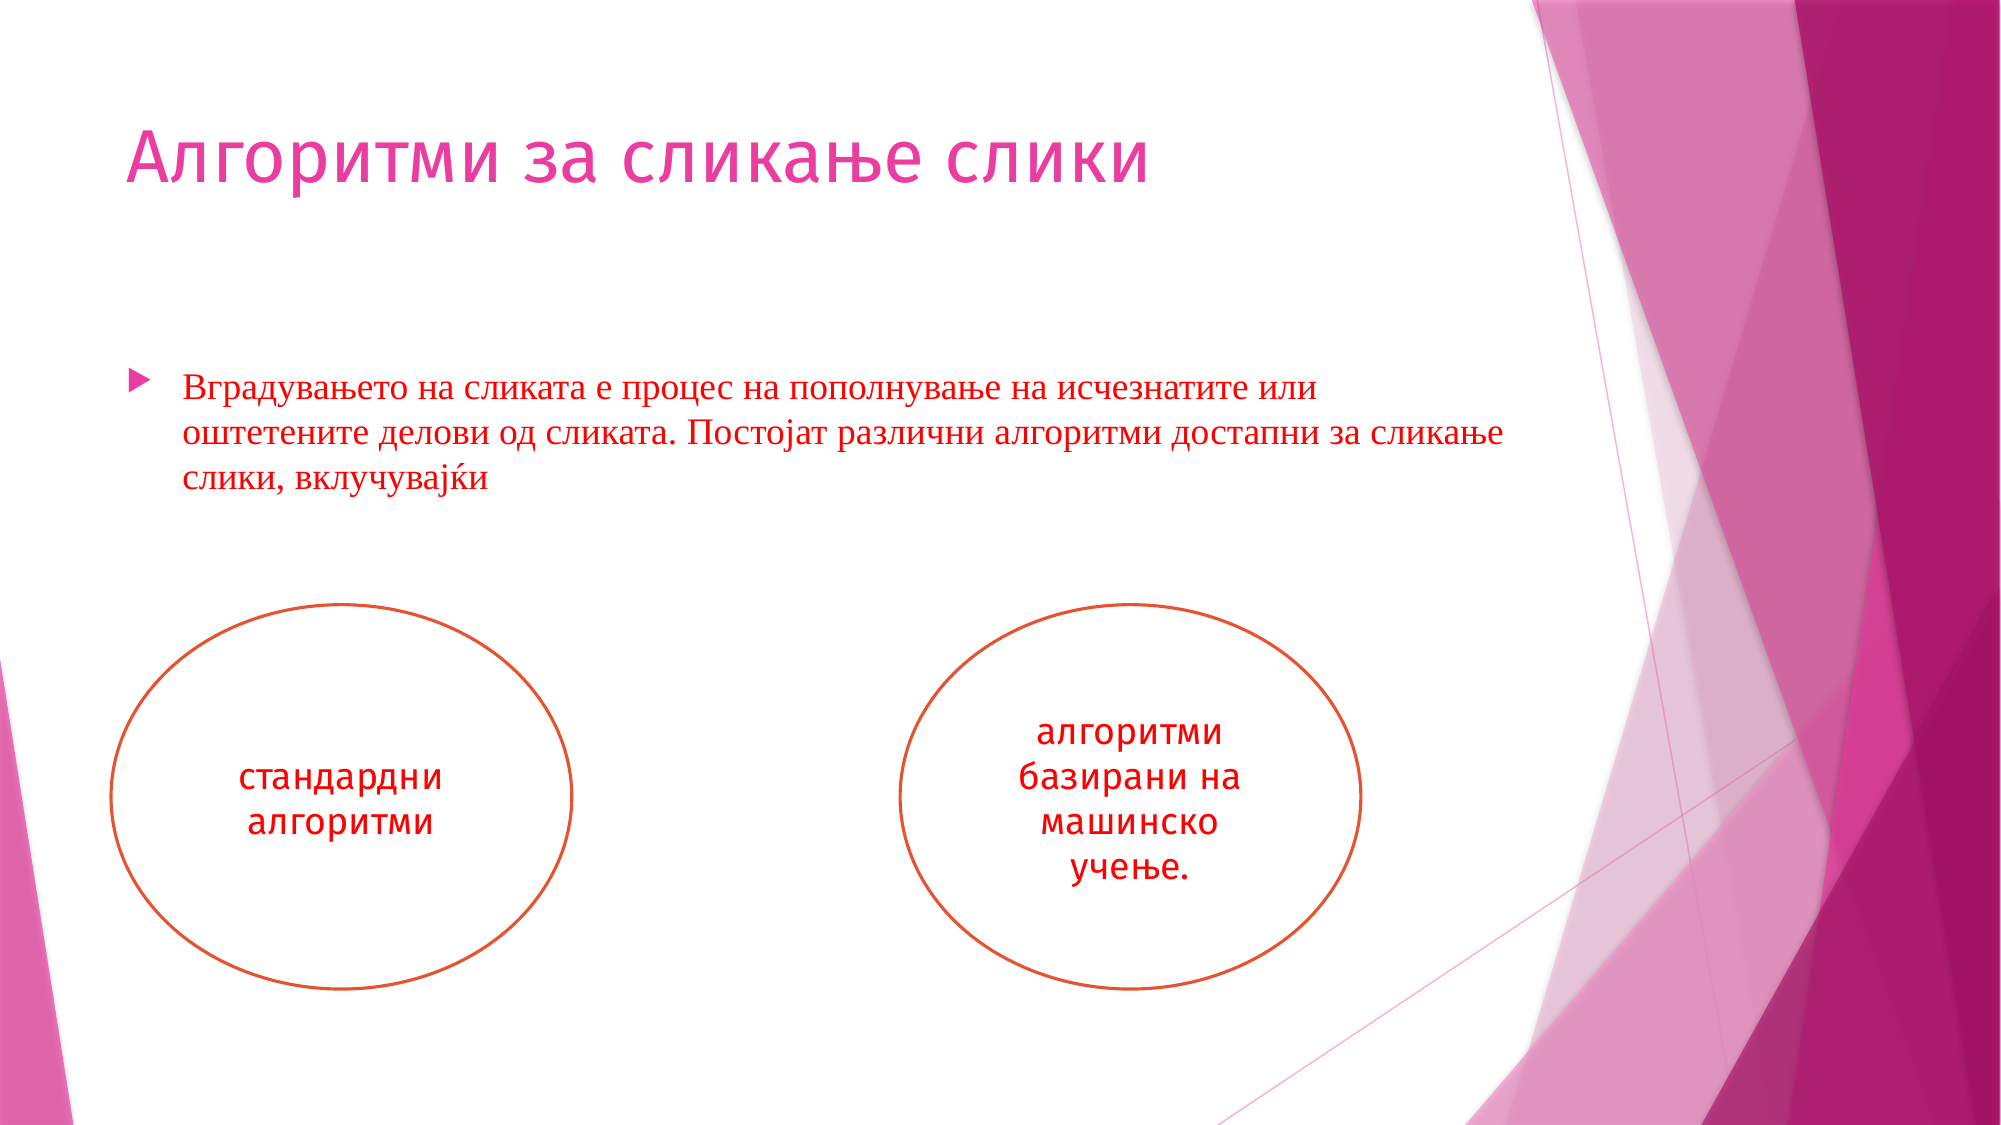

# Алгоритми за сликање слики
Вградувањето на сликата е процес на пополнување на исчезнатите или оштетените делови од сликата. Постојат различни алгоритми достапни за сликање слики, вклучувајќи
стандардни алгоритми
алгоритми базирани на машинско учење.